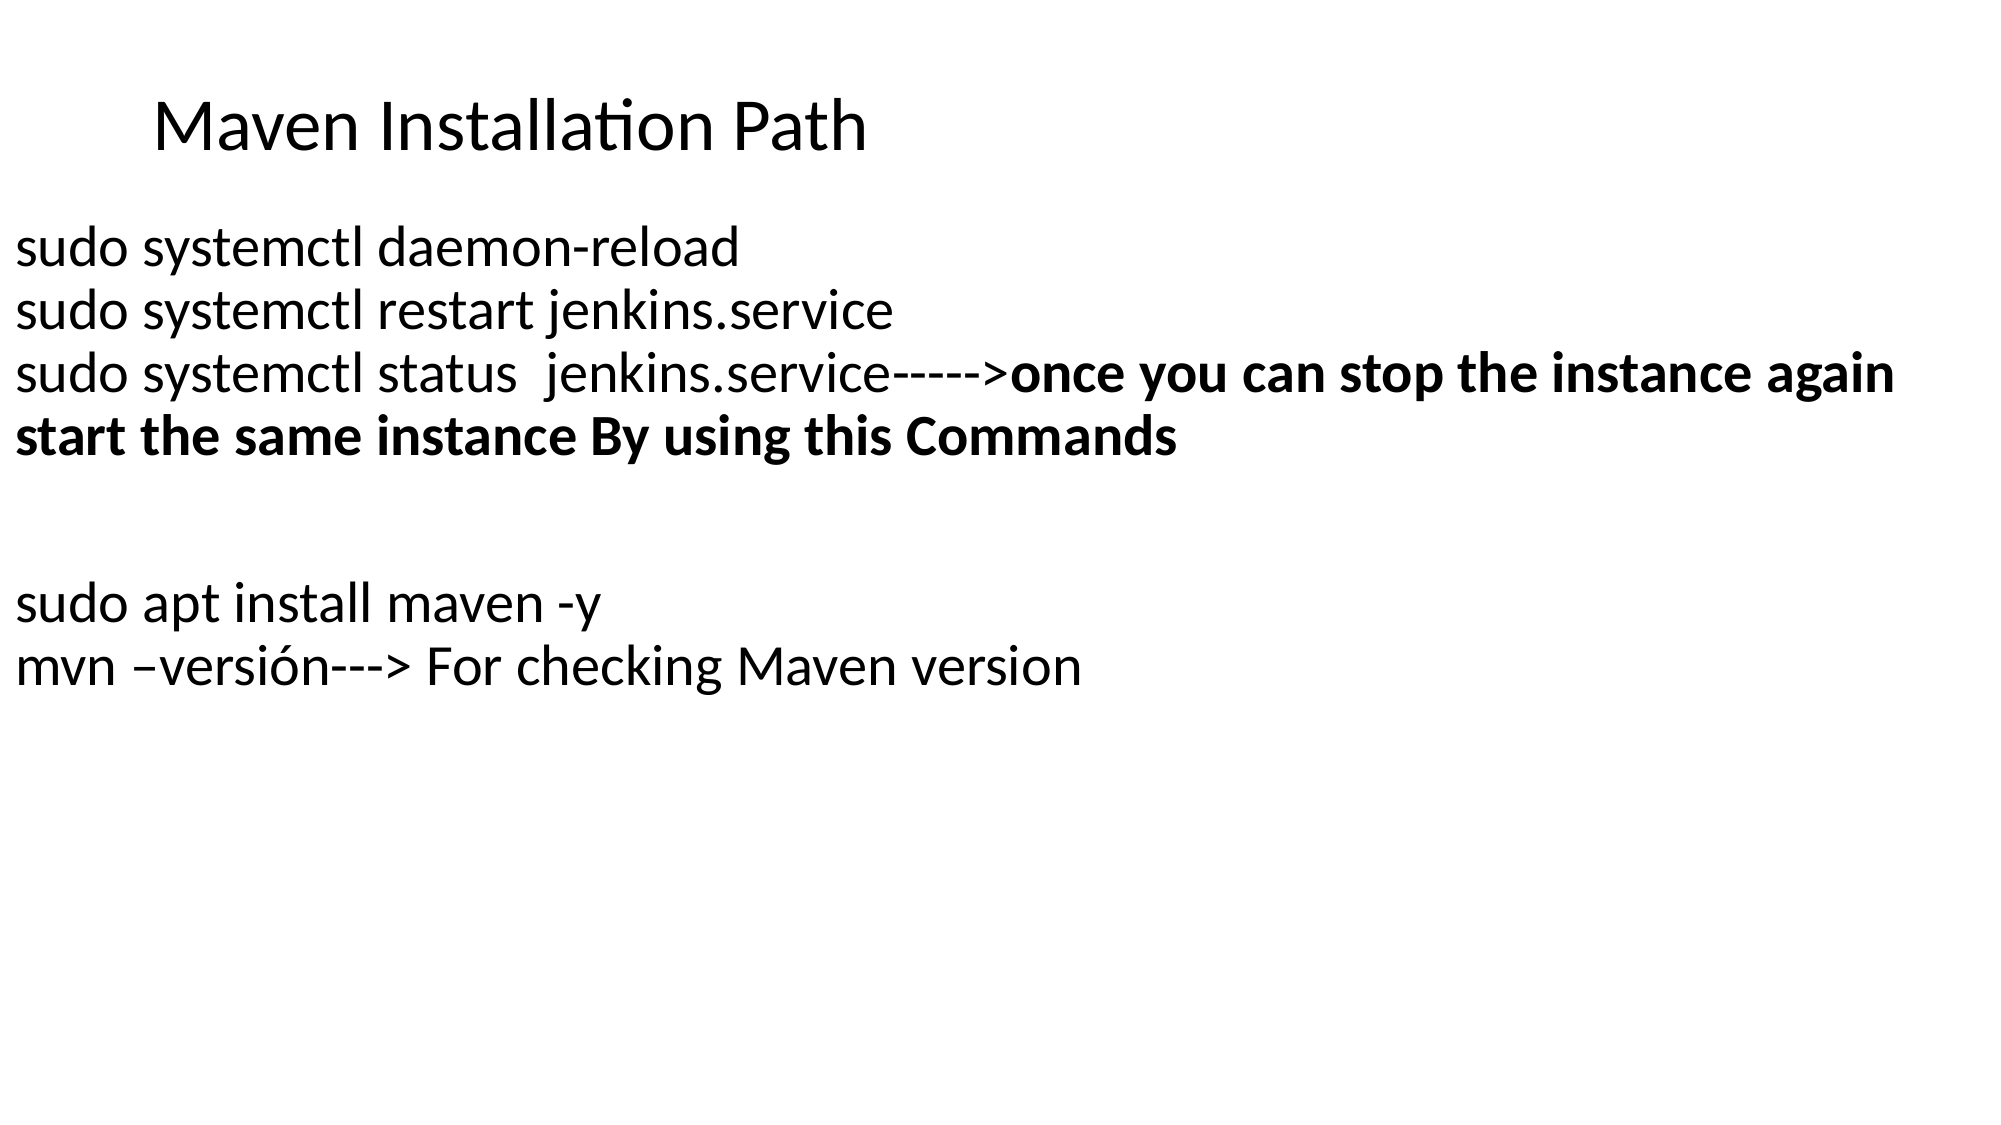

# Maven Installation Path
sudo systemctl daemon-reload
sudo systemctl restart jenkins.service
sudo systemctl status  jenkins.service----->once you can stop the instance again       start the same instance By using this Commands

sudo apt install maven -y
mvn –versión---> For checking Maven version